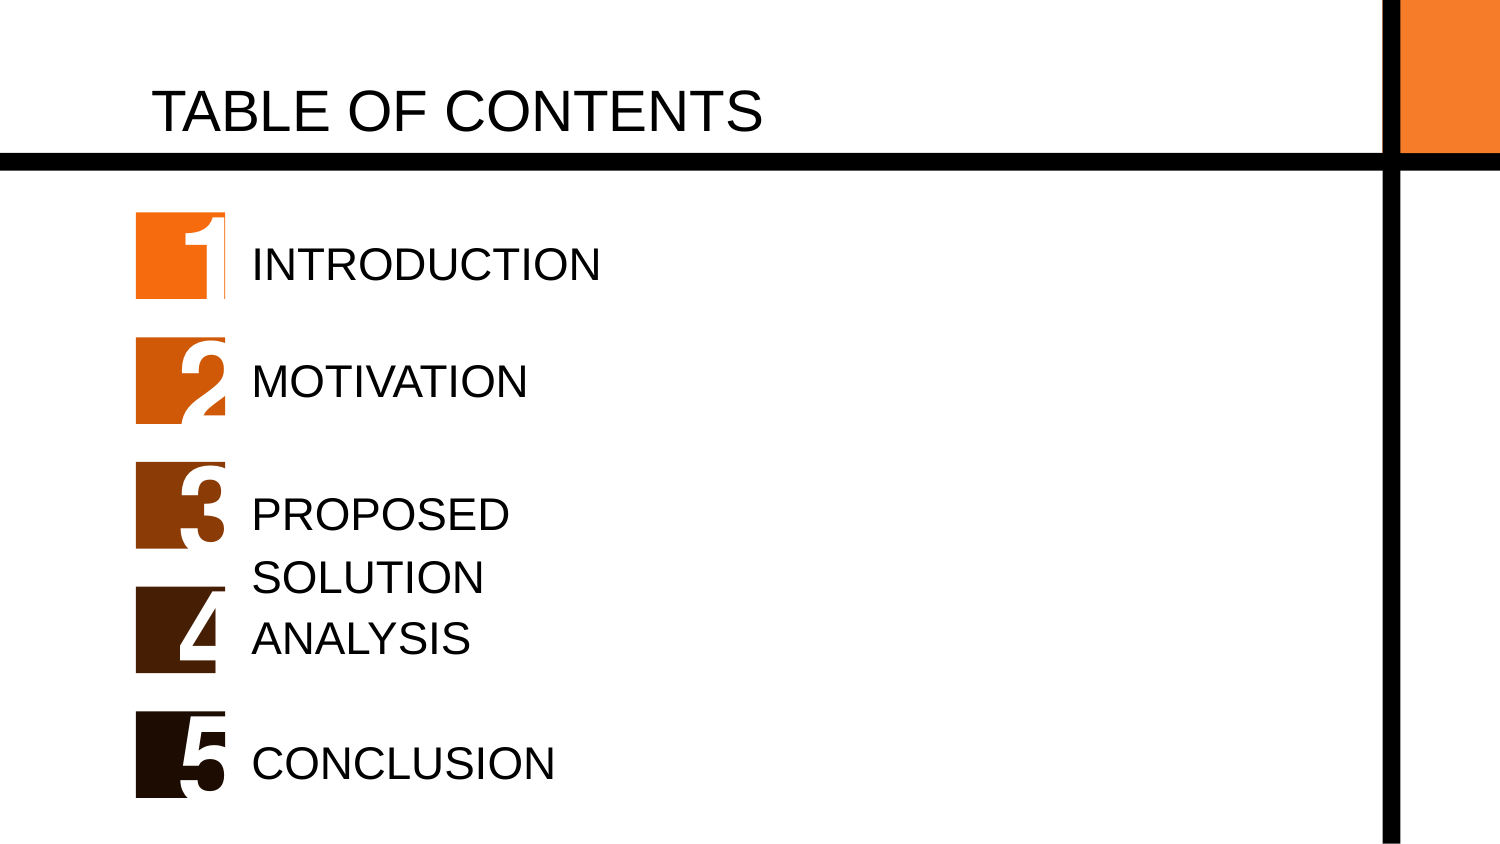

# TABLE OF CONTENTS
1

INTRODUCTION
2

MOTIVATION
3

PROPOSED SOLUTION
4

ANALYSIS
5

CONCLUSION